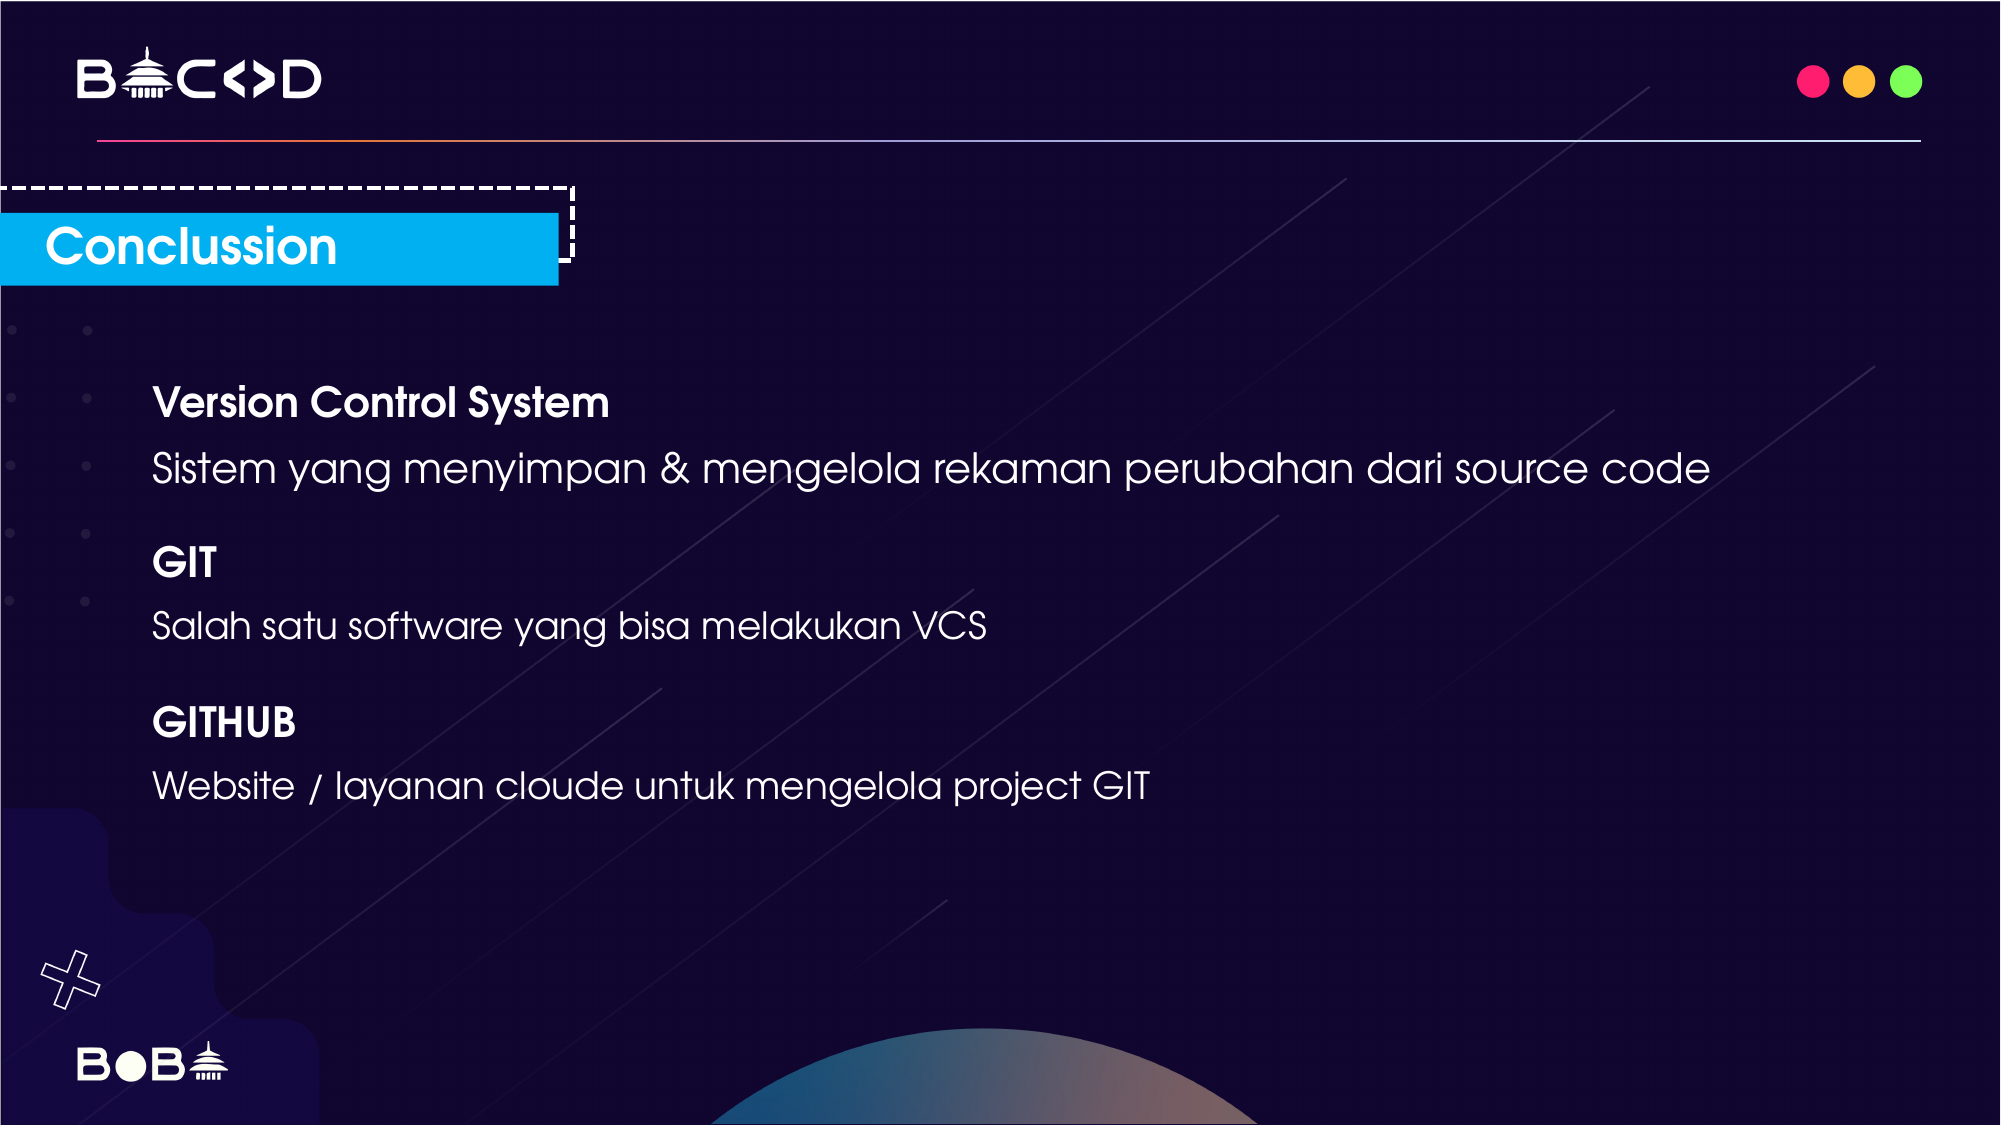

Conclussion
Version Control System
Sistem yang menyimpan & mengelola rekaman perubahan dari source code
GIT
Salah satu software yang bisa melakukan VCS
GITHUB
Website / layanan cloude untuk mengelola project GIT